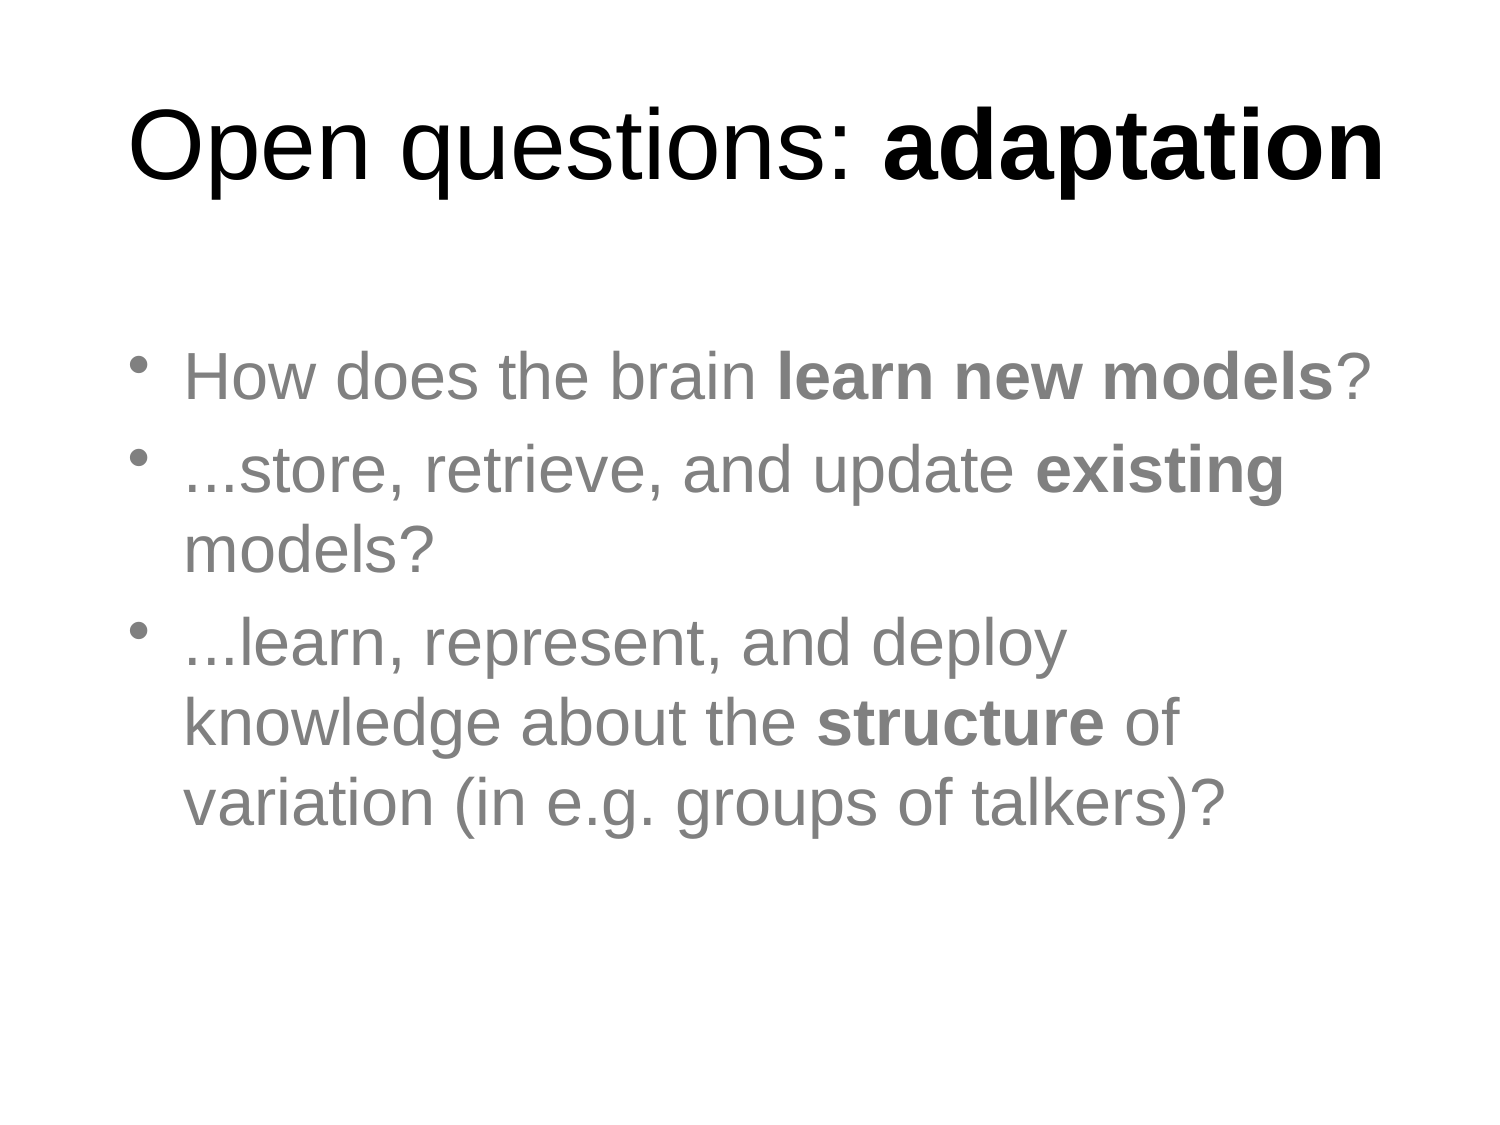

# Open questions: adaptation
How does the brain learn new models?
...store, retrieve, and update existing models?
...learn, represent, and deploy knowledge about the structure of variation (in e.g. groups of talkers)?
47